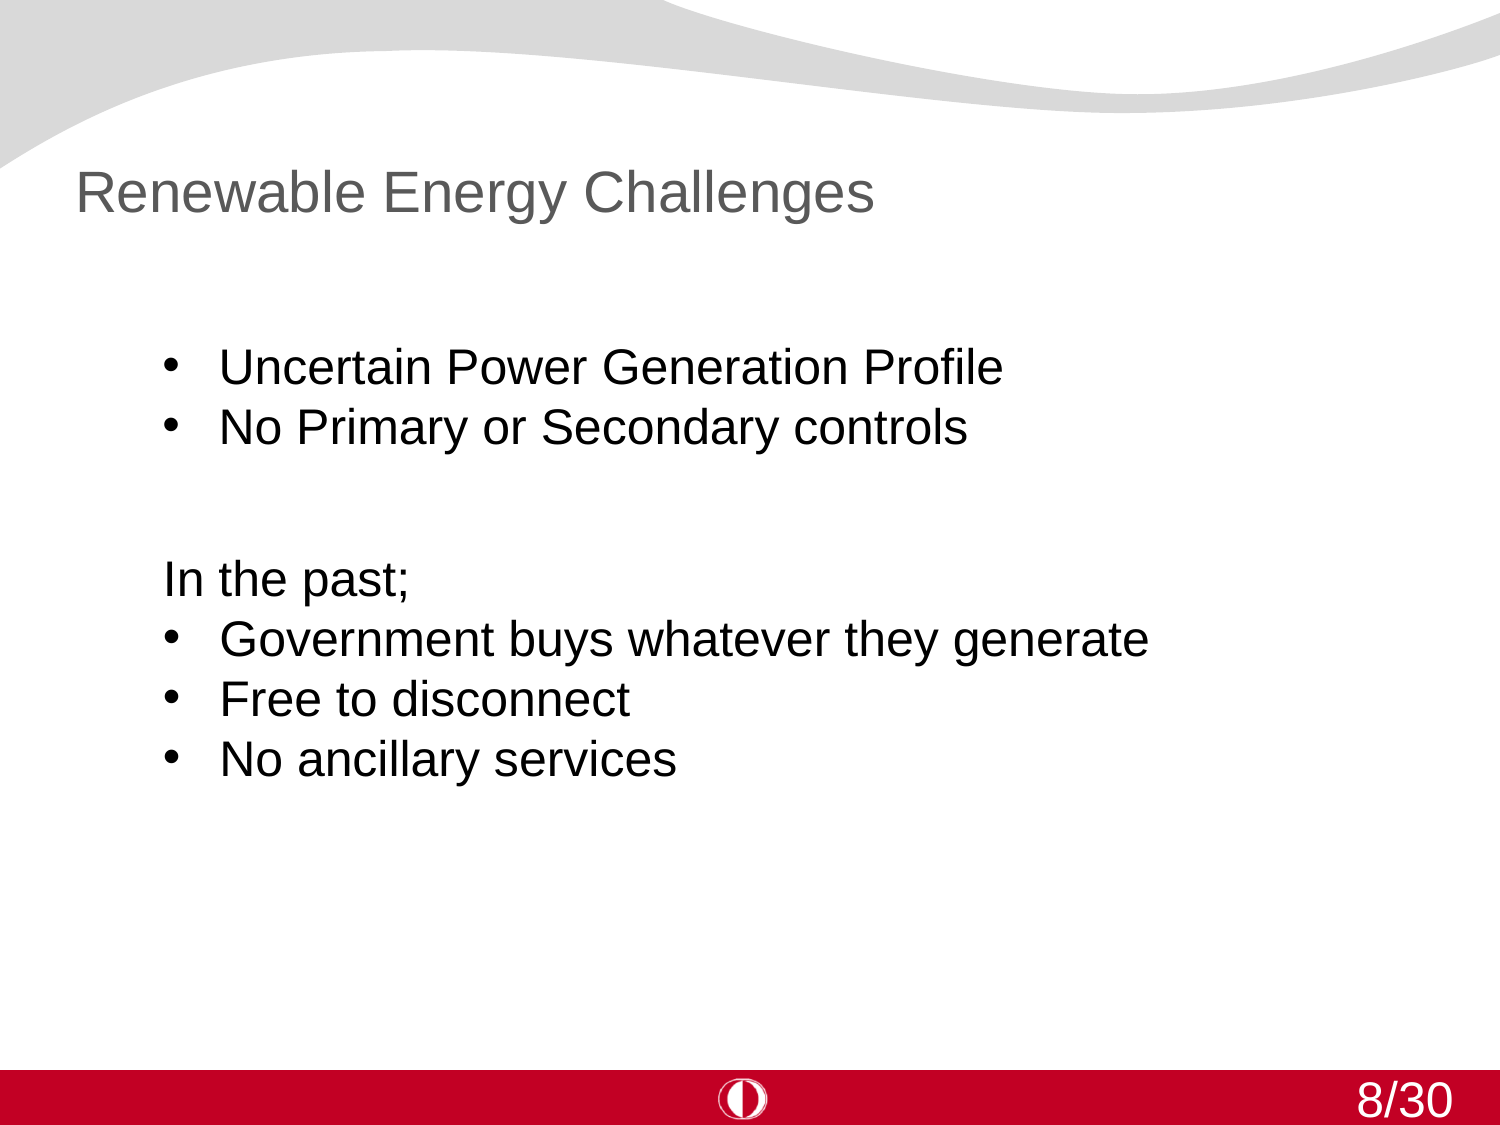

# Renewable Energy Challenges
Uncertain Power Generation Profile
No Primary or Secondary controls
In the past;
Government buys whatever they generate
Free to disconnect
No ancillary services